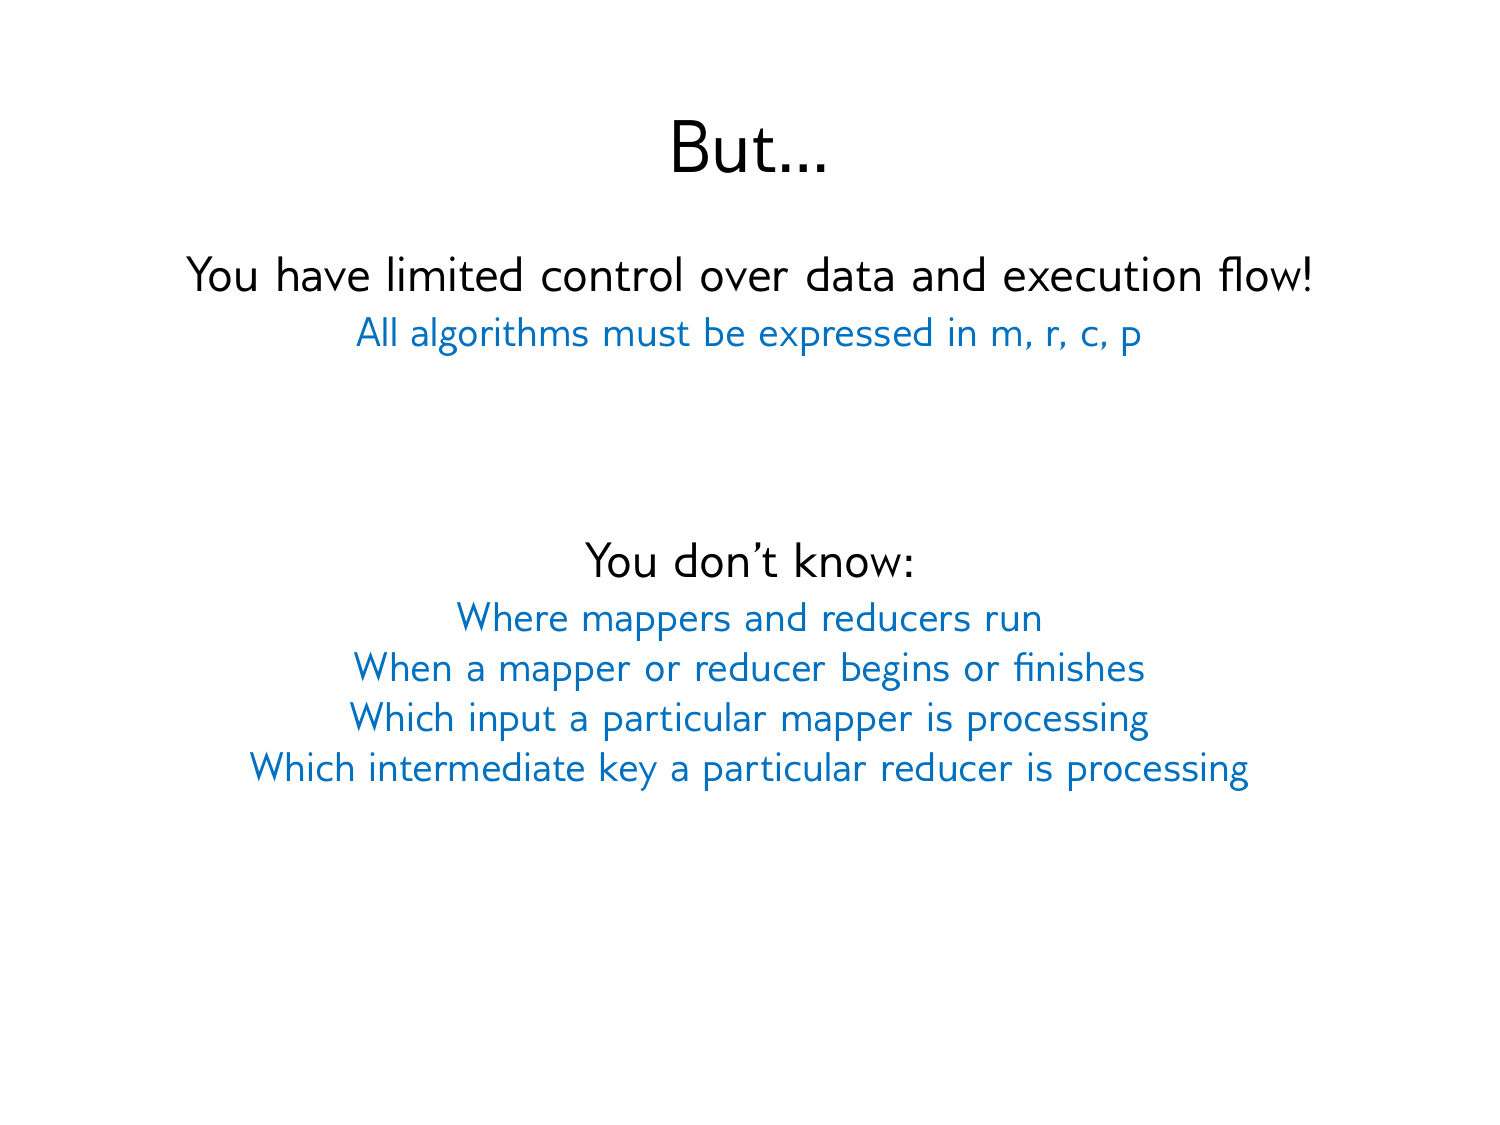

But…
You have limited control over data and execution flow!
All algorithms must be expressed in m, r, c, p
You don’t know:
Where mappers and reducers run
When a mapper or reducer begins or finishes
Which input a particular mapper is processing
Which intermediate key a particular reducer is processing